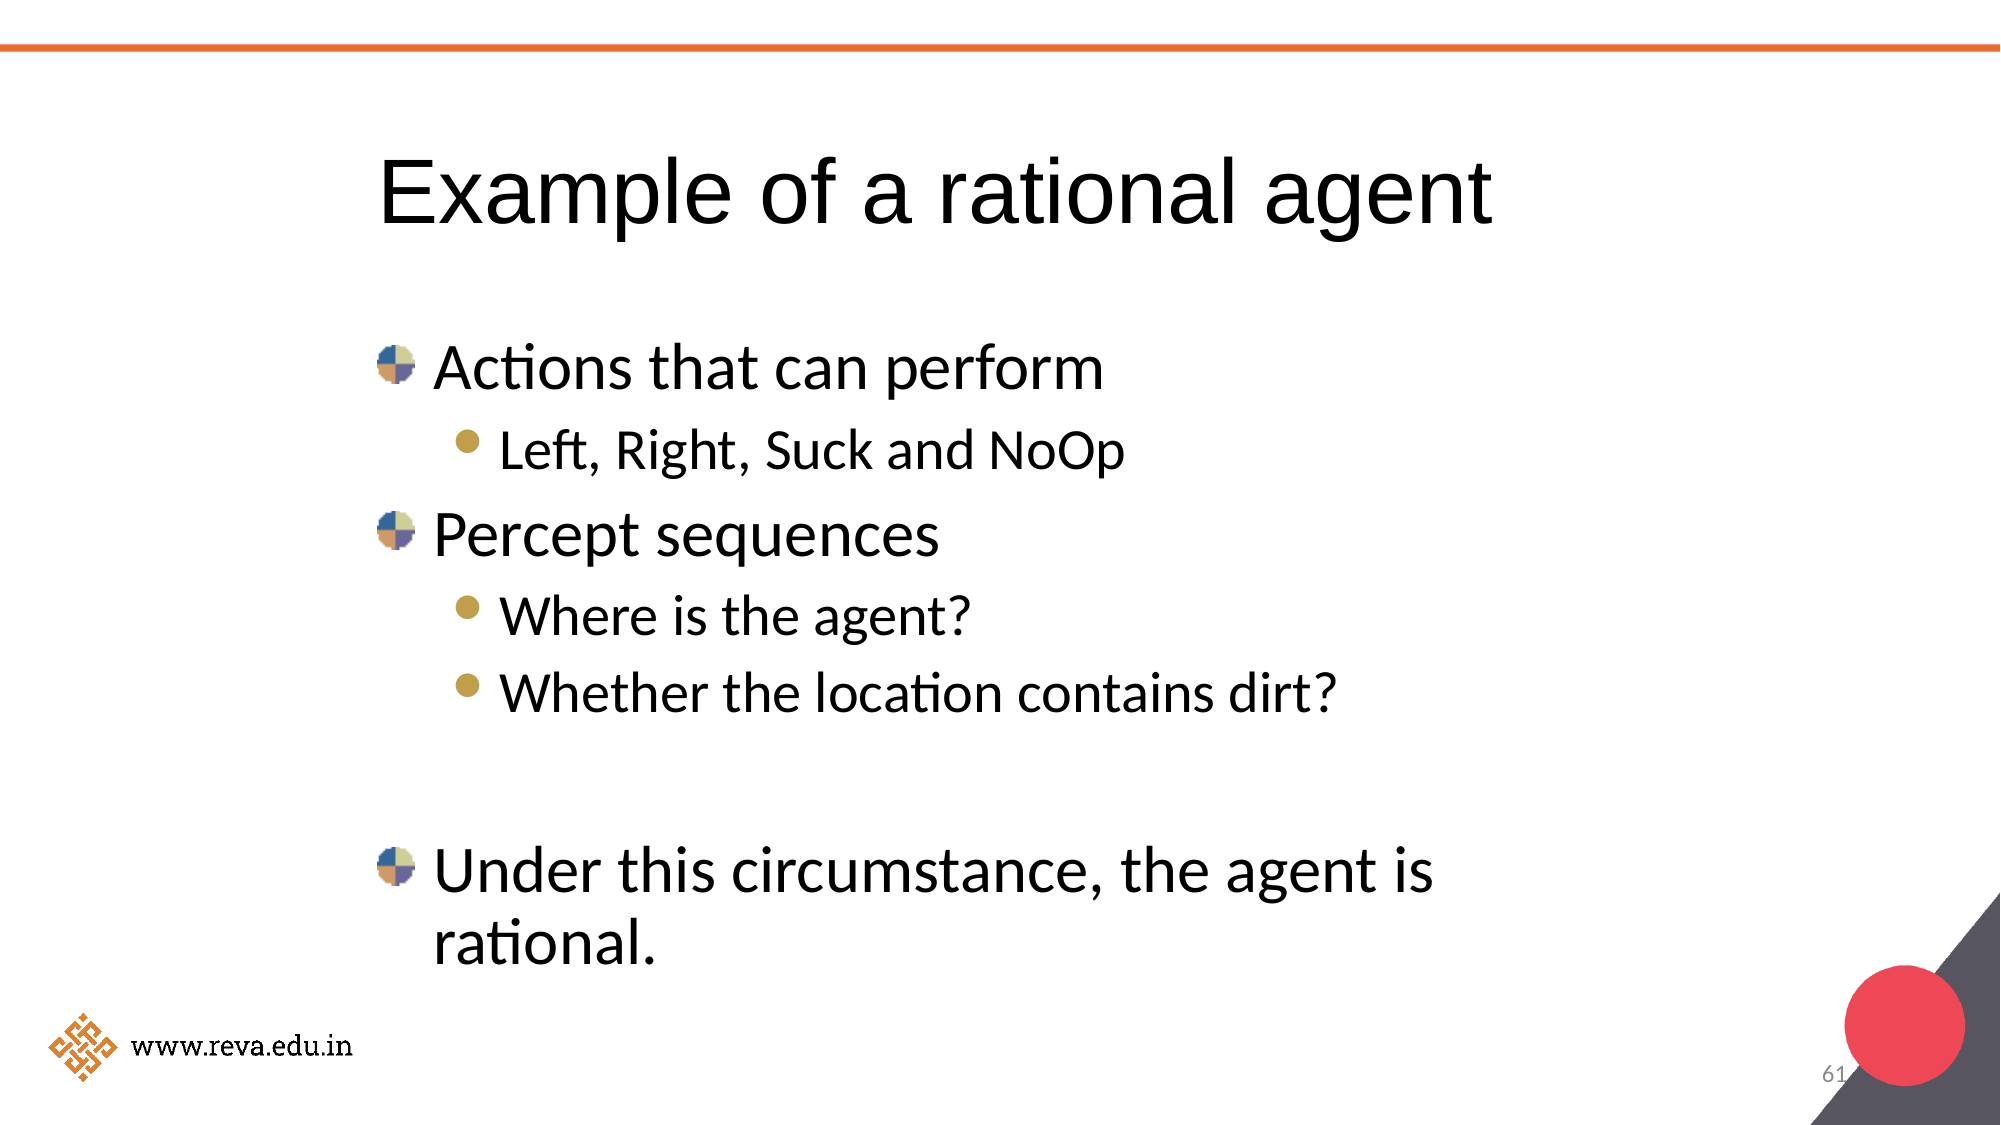

# Example of a rational agent
Actions that can perform
Left, Right, Suck and NoOp
Percept sequences
Where is the agent?
Whether the location contains dirt?

Under this circumstance, the agent is rational.
61